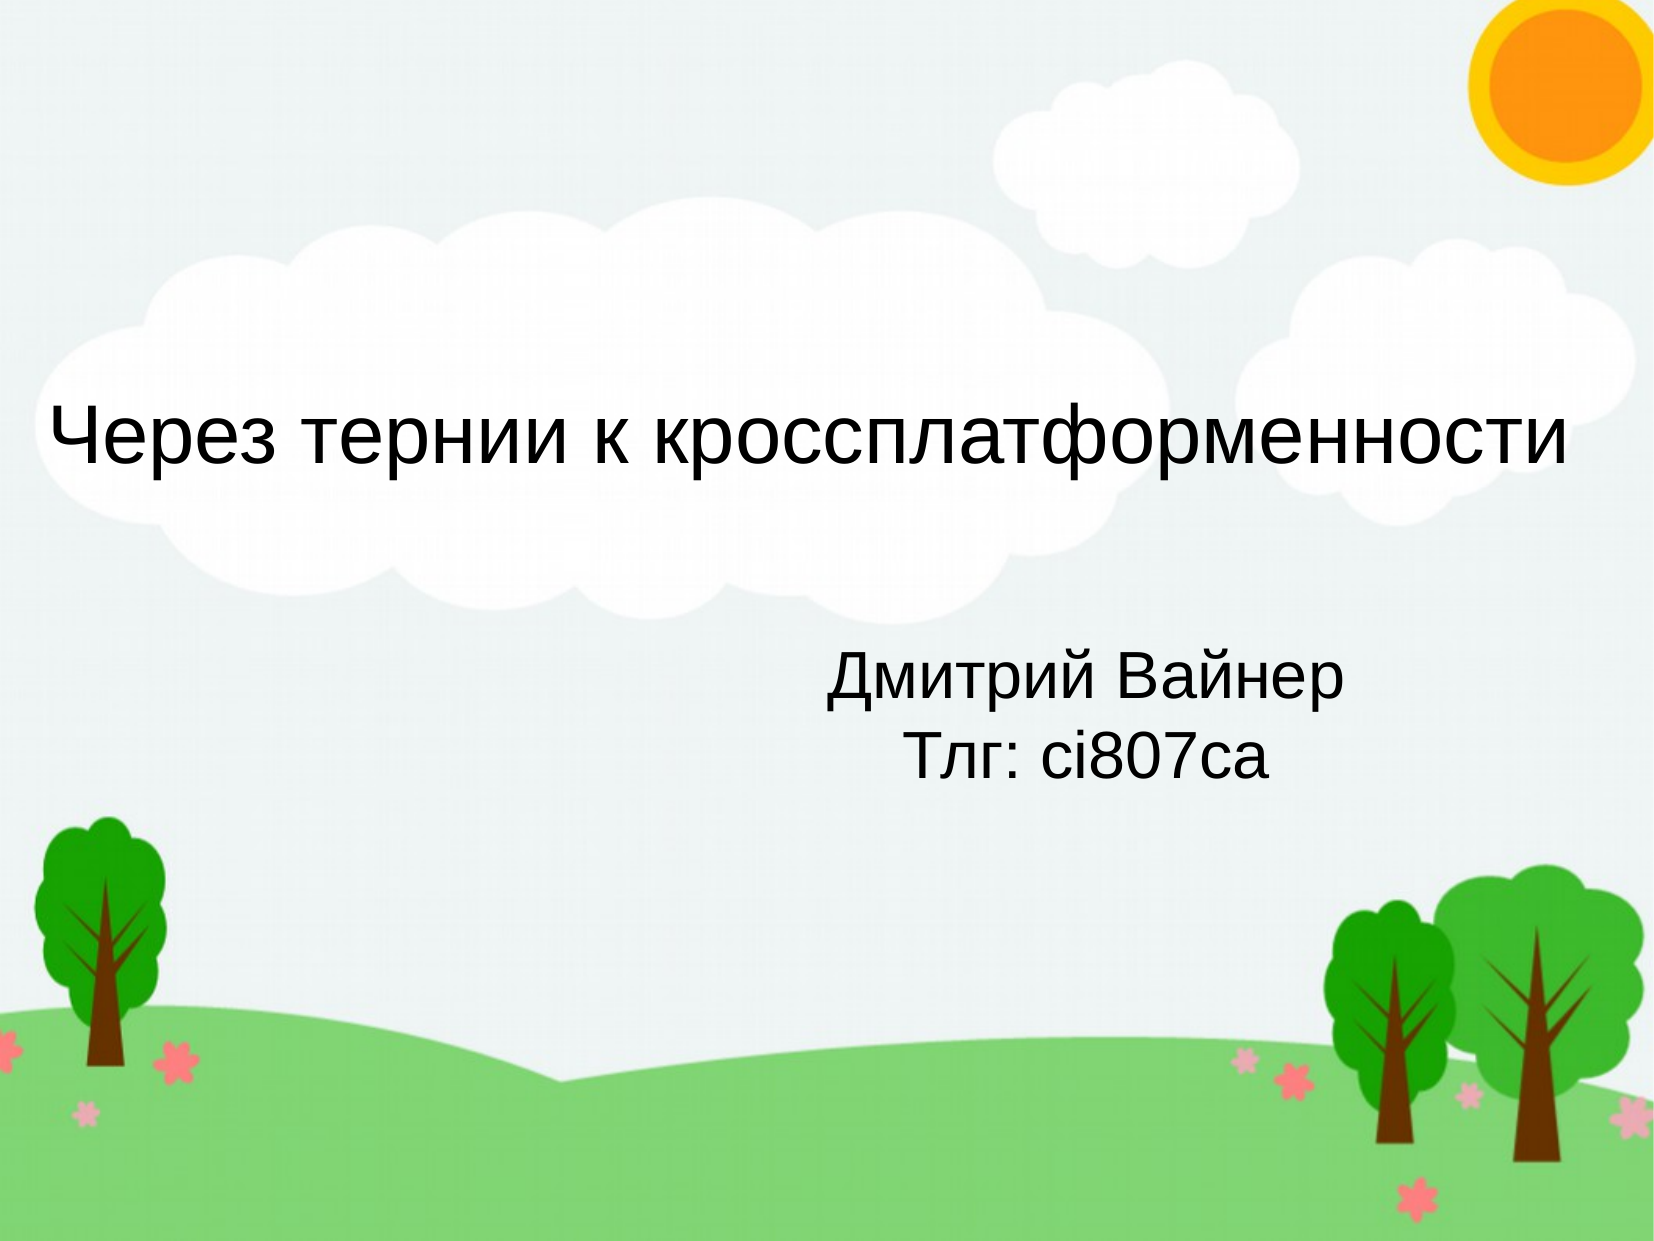

Через тернии к кроссплатформенности
Дмитрий Вайнер
Тлг: ci807ca